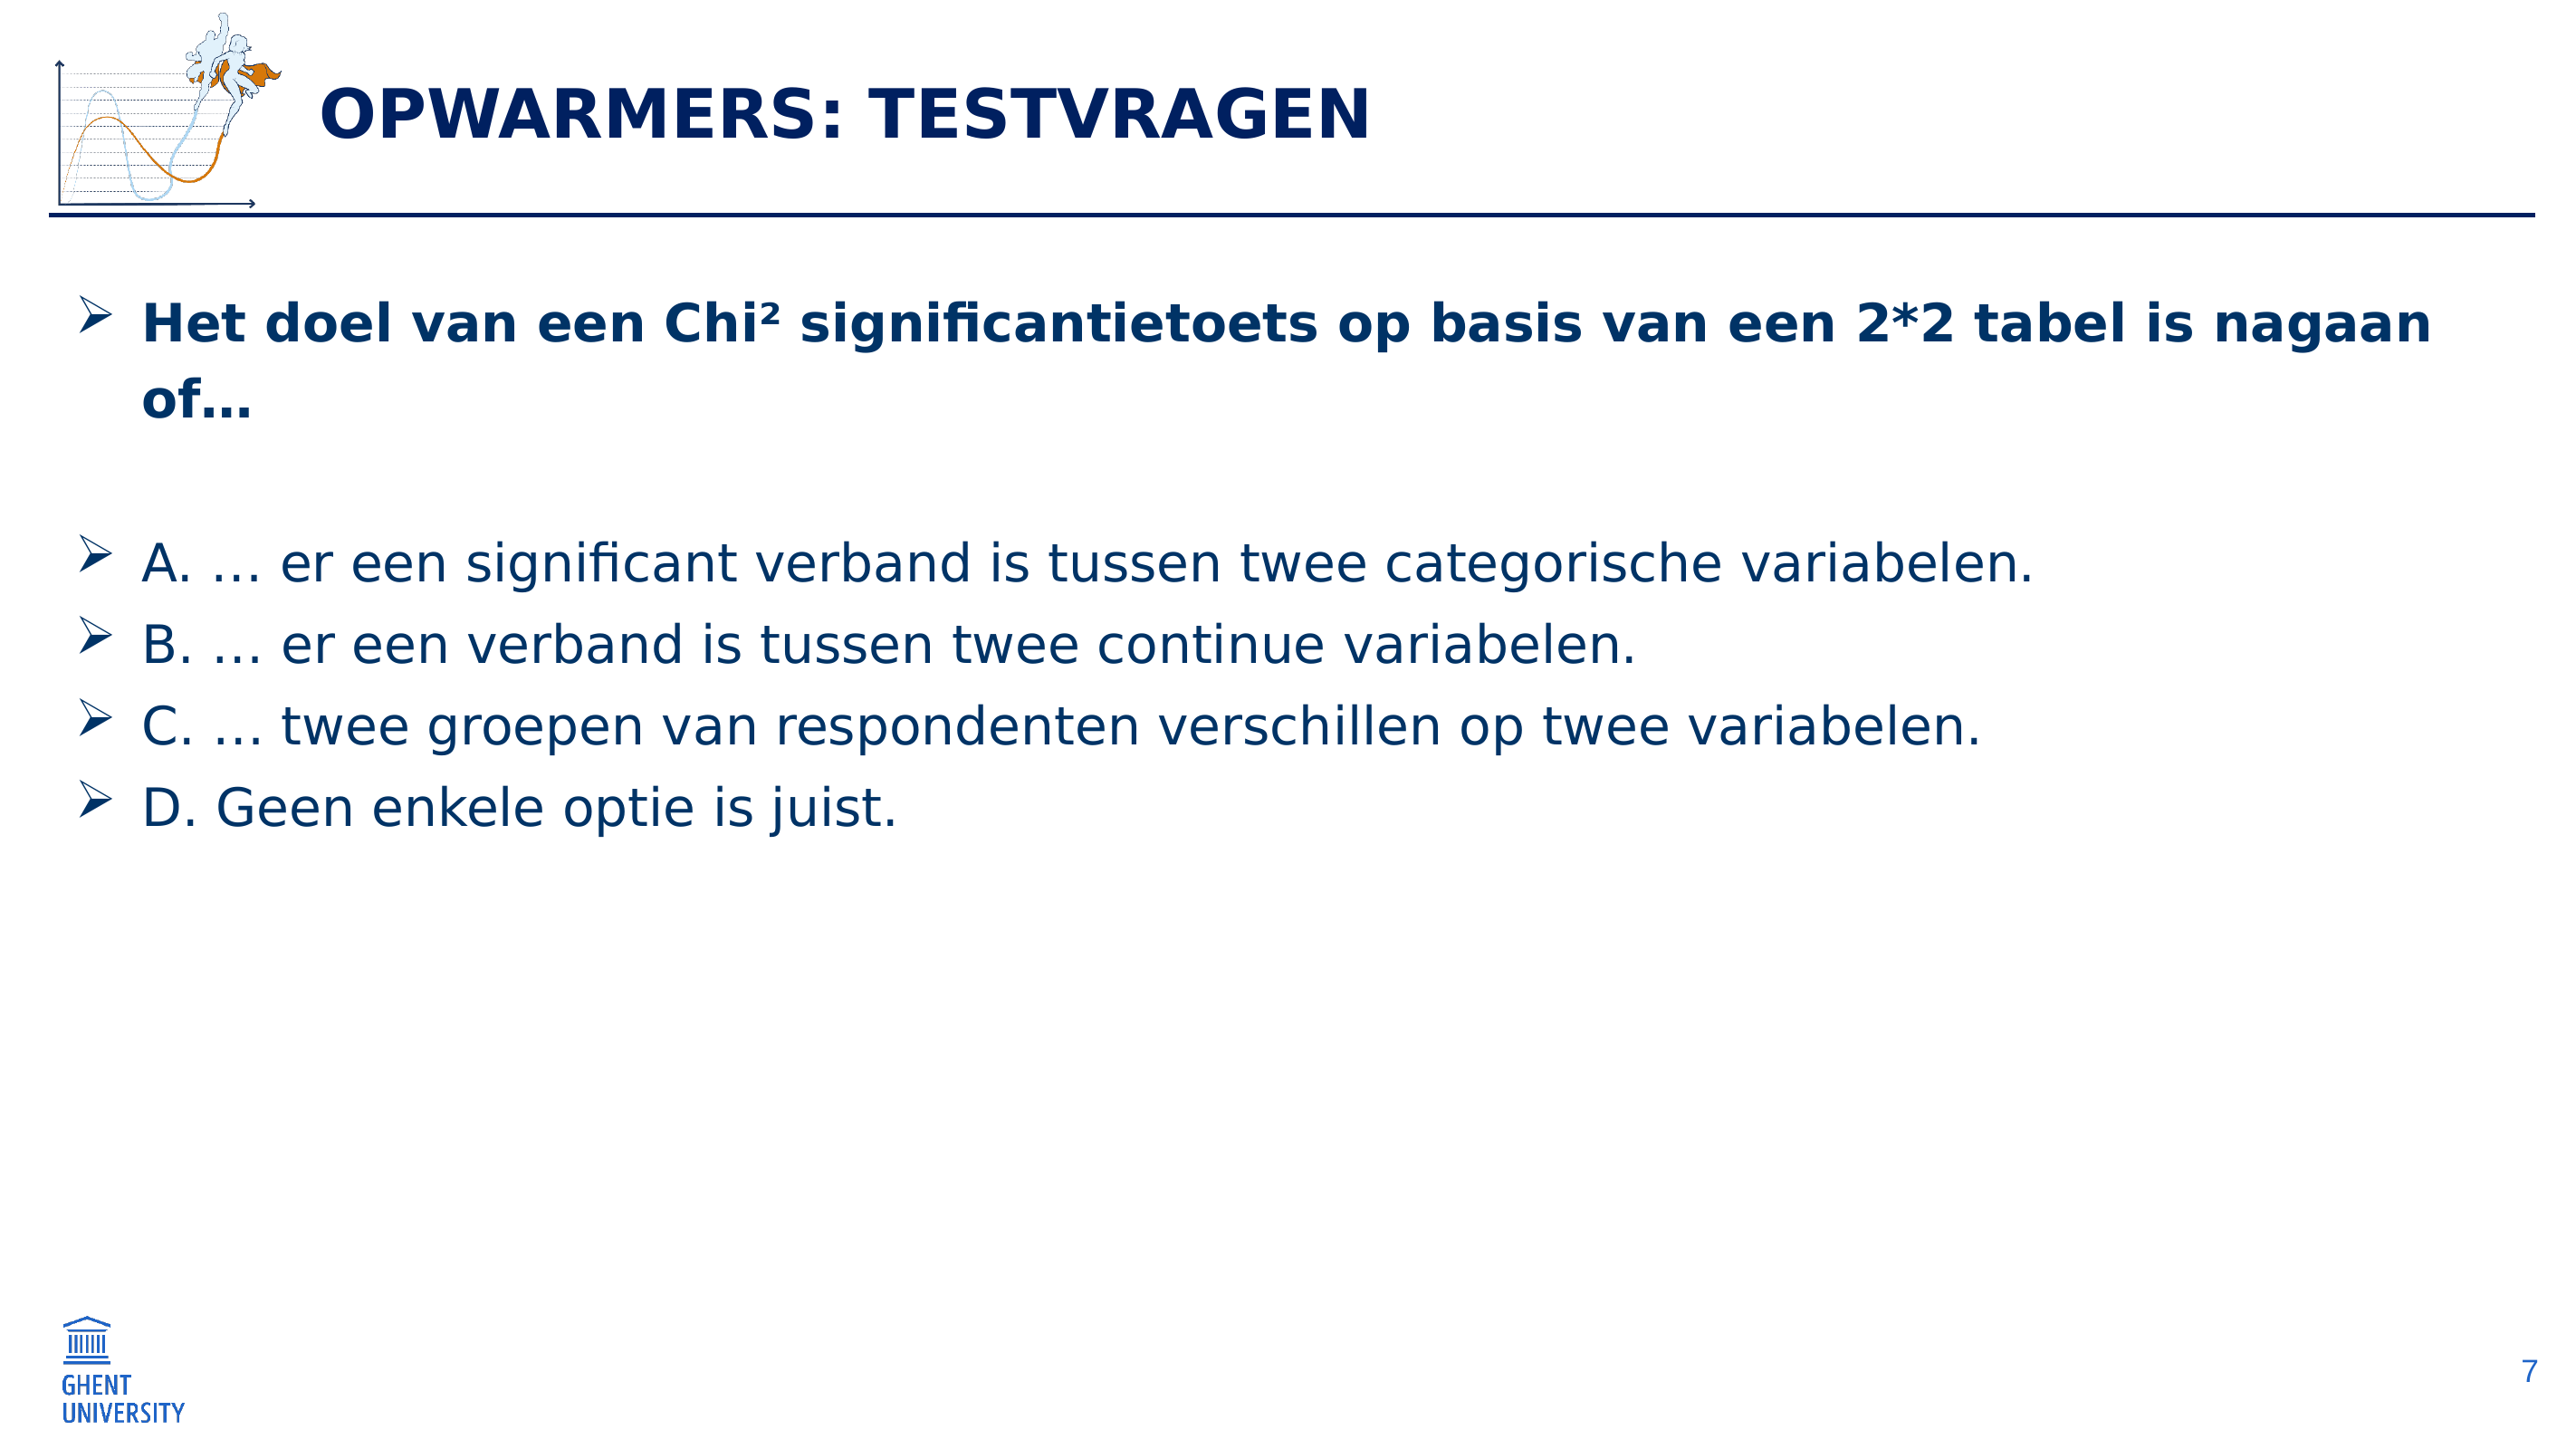

# Opwarmers: testvragen
Het doel van een Chi² significantietoets op basis van een 2*2 tabel is nagaan of…

A. … er een significant verband is tussen twee categorische variabelen.
B. … er een verband is tussen twee continue variabelen.
C. … twee groepen van respondenten verschillen op twee variabelen.
D. Geen enkele optie is juist.
7